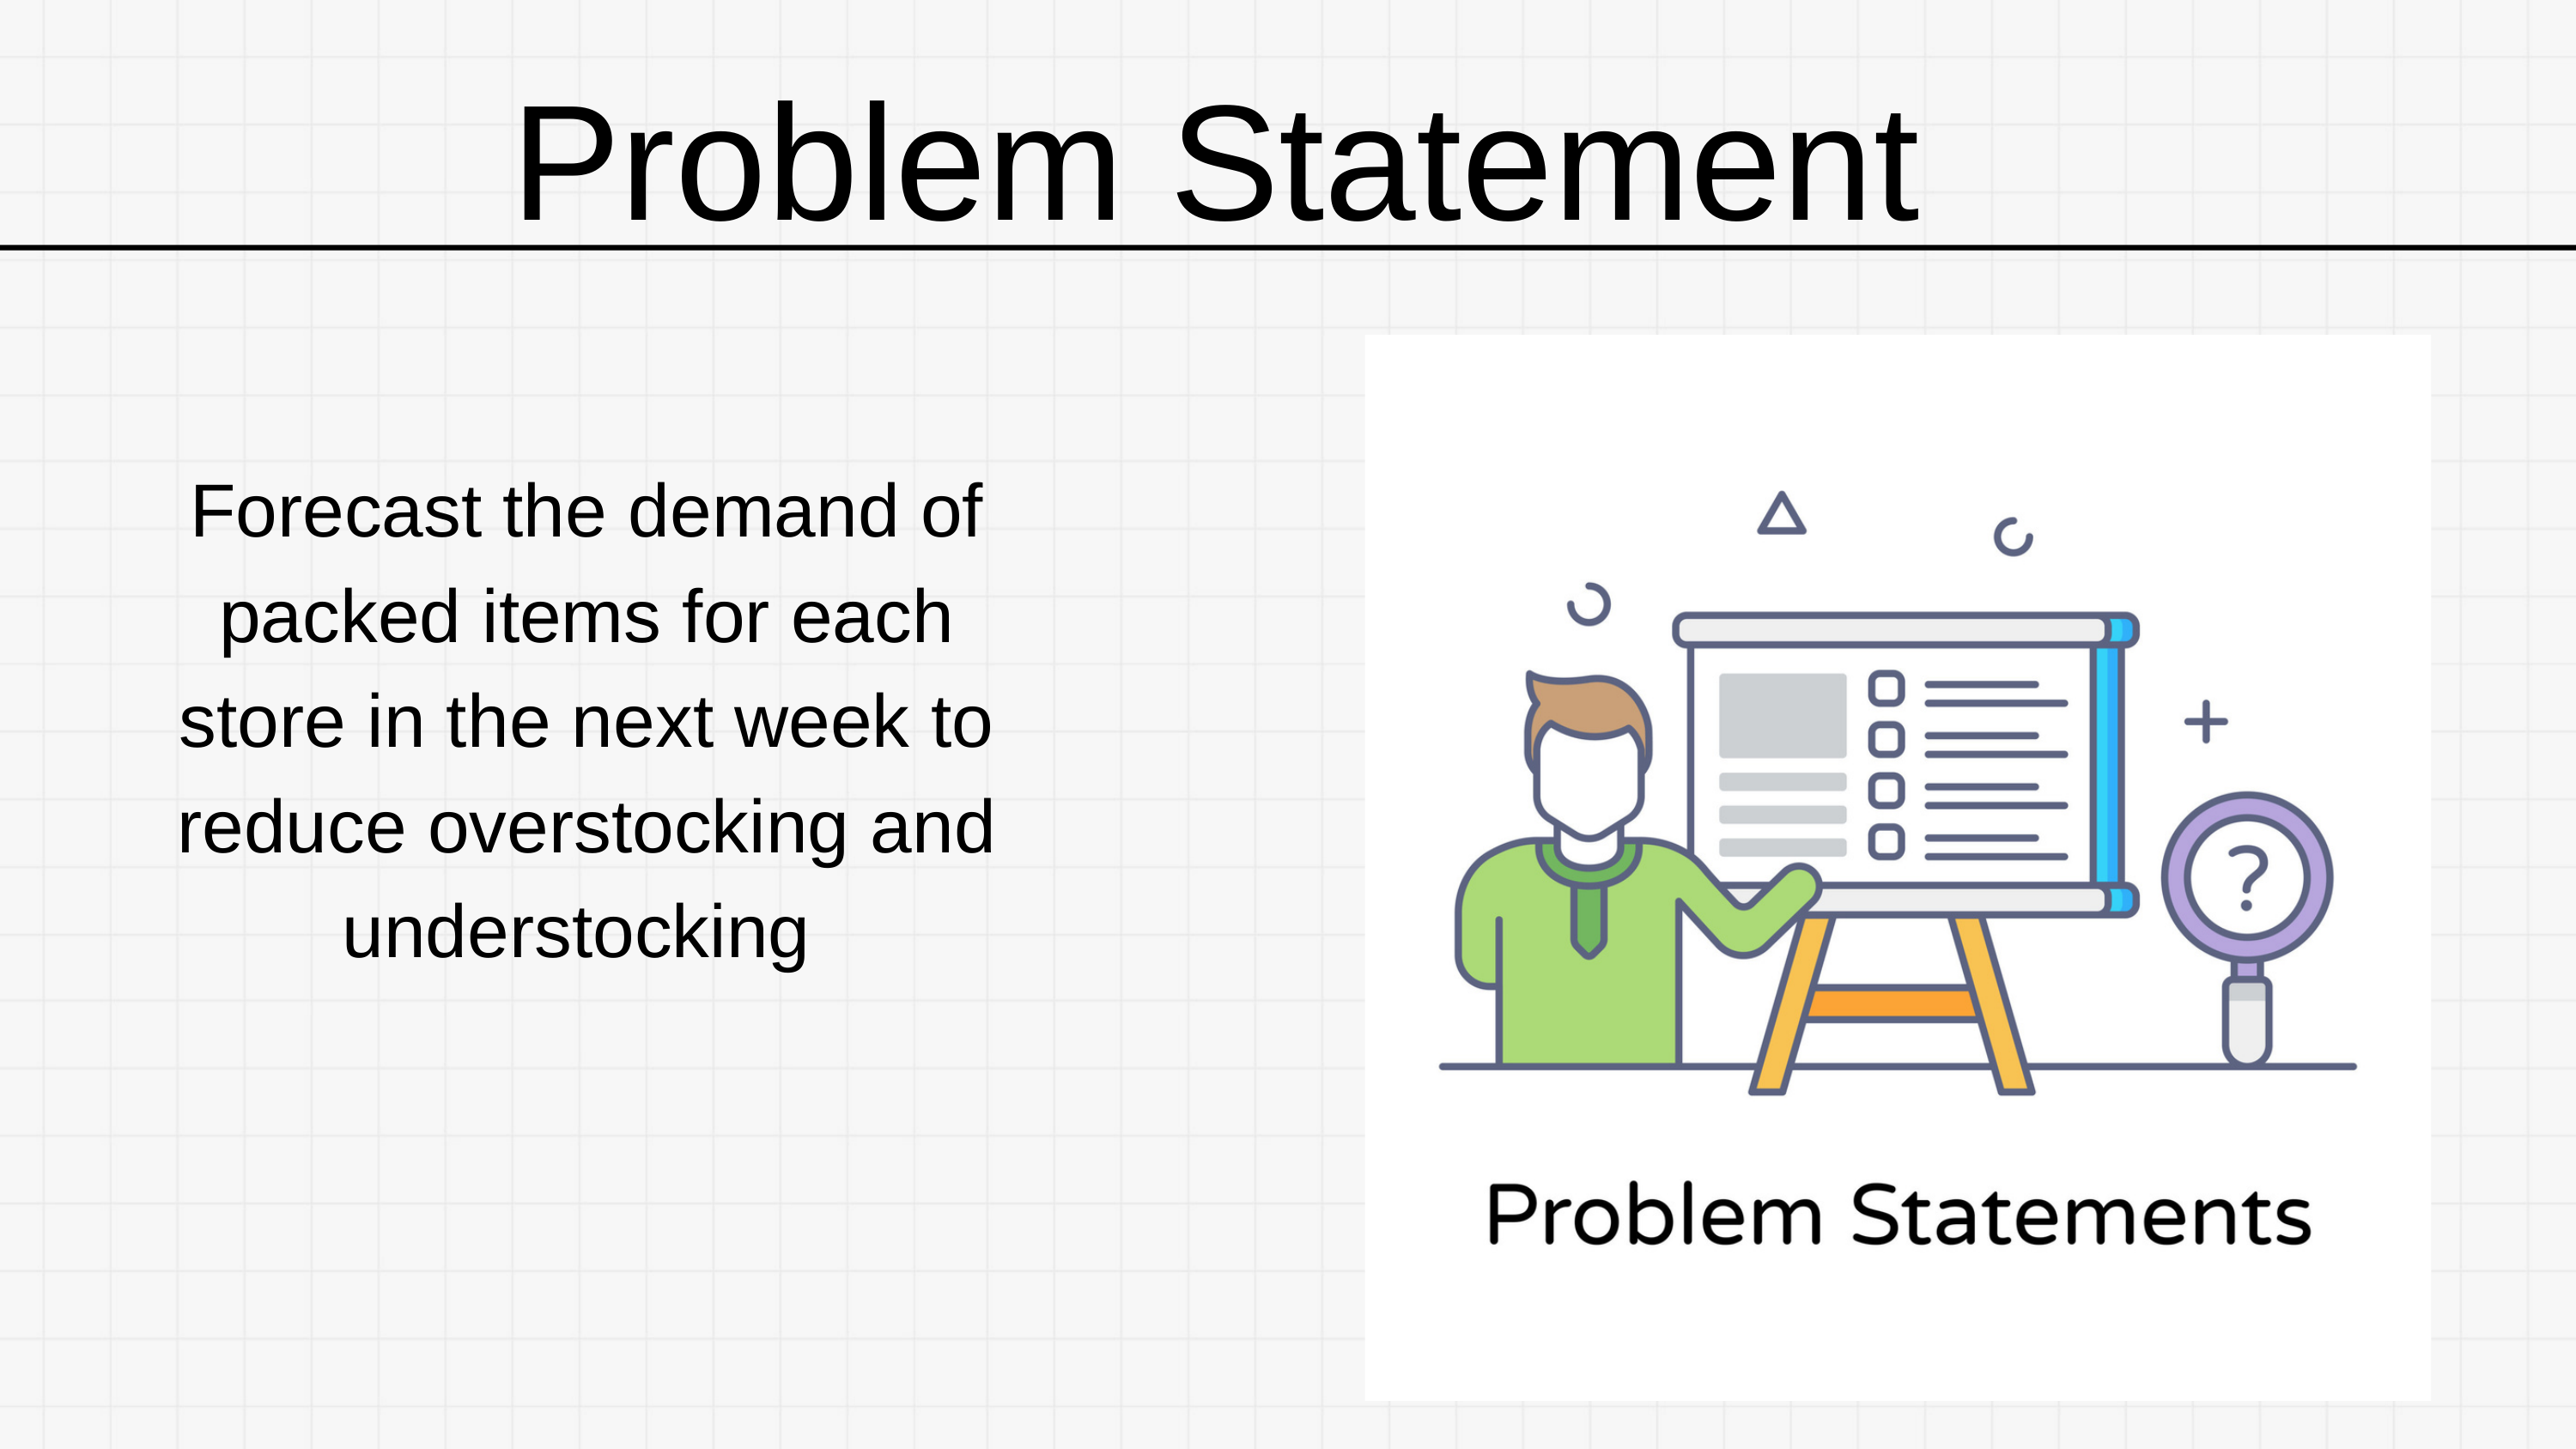

Problem Statement

Forecast the demand of packed items for each store in the next week to reduce overstocking and understocking